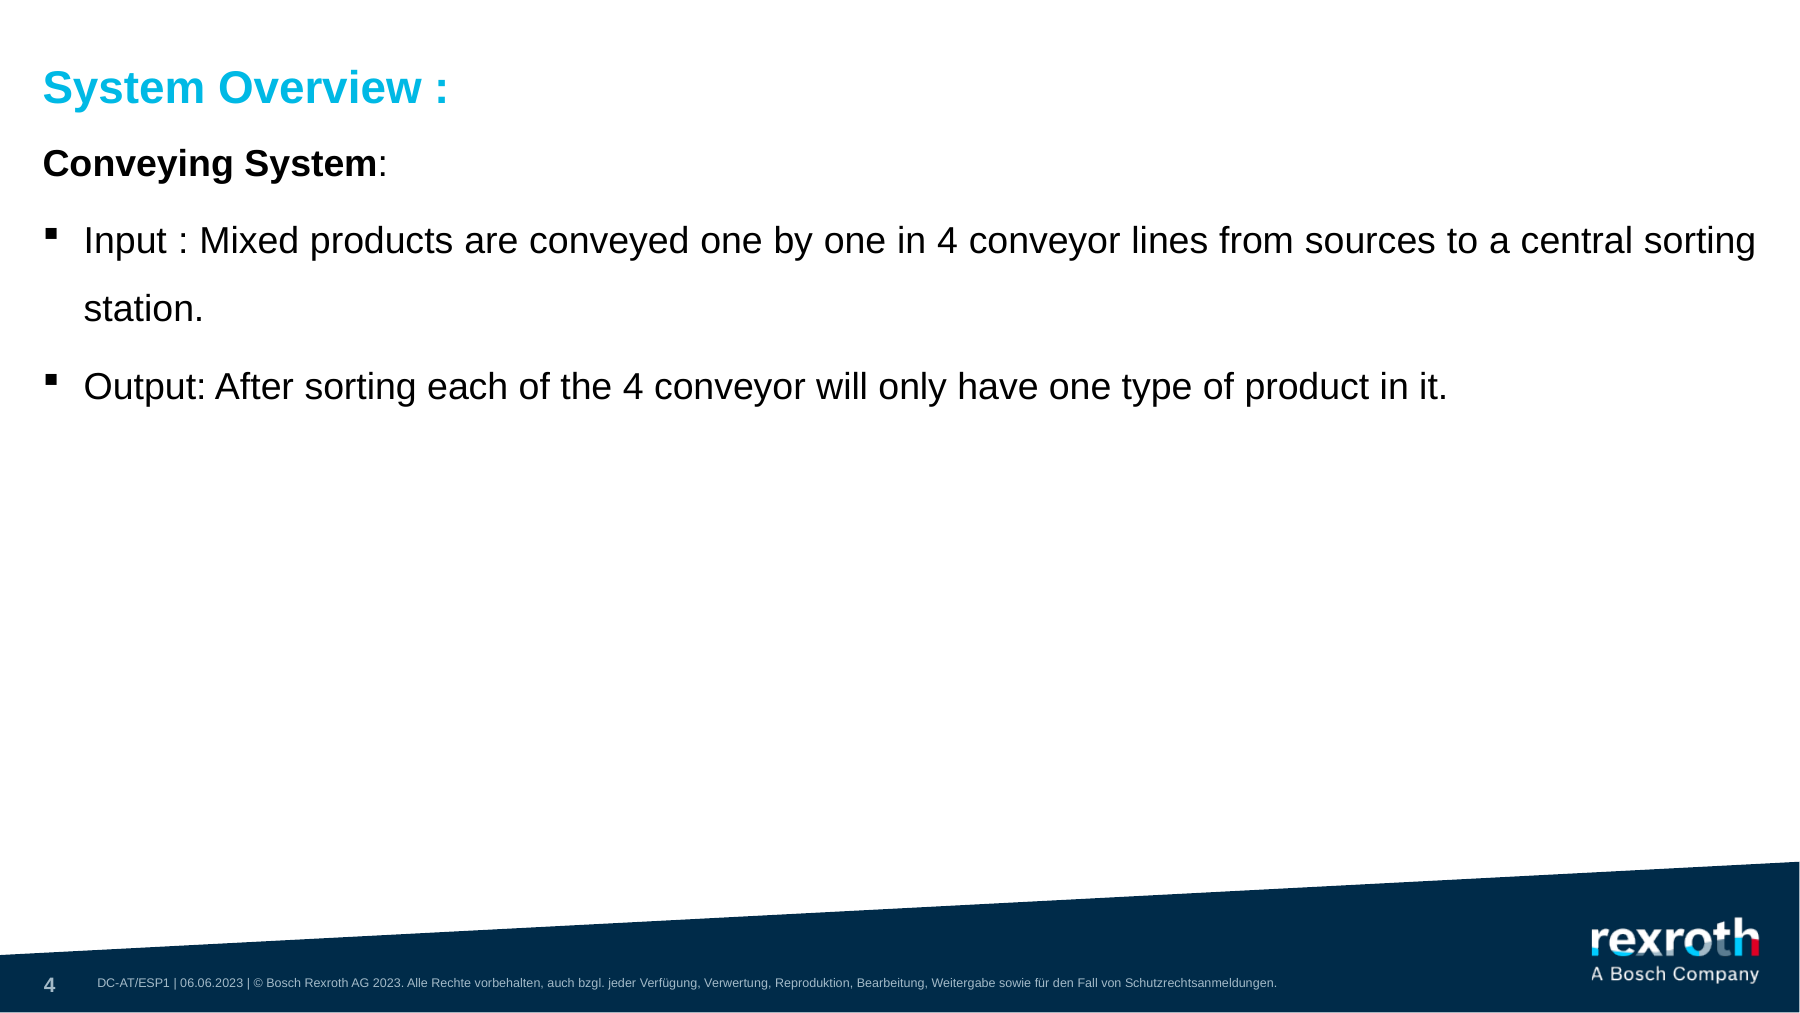

System Overview :
Conveying System:
Input : Mixed products are conveyed one by one in 4 conveyor lines from sources to a central sorting station.
Output: After sorting each of the 4 conveyor will only have one type of product in it.

4